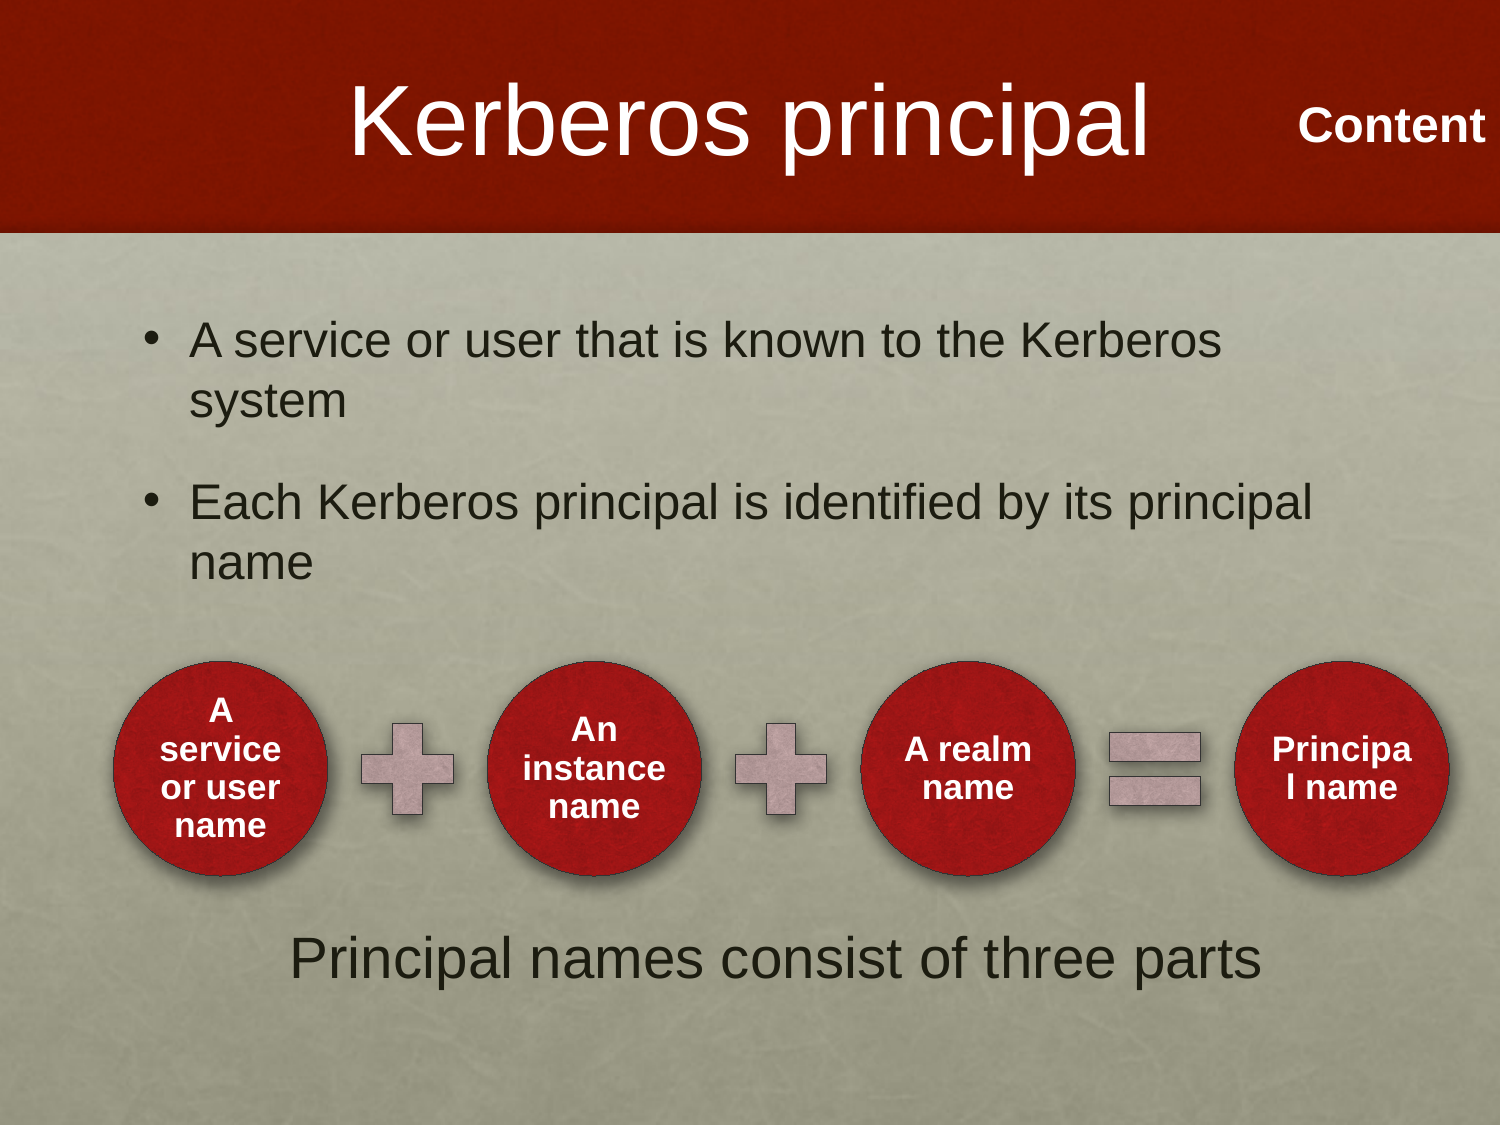

# Kerberos principal
A service or user that is known to the Kerberos system
Each Kerberos principal is identified by its principal name
A service or user name

An instance name

A realm name

Principal name
Principal names consist of three parts